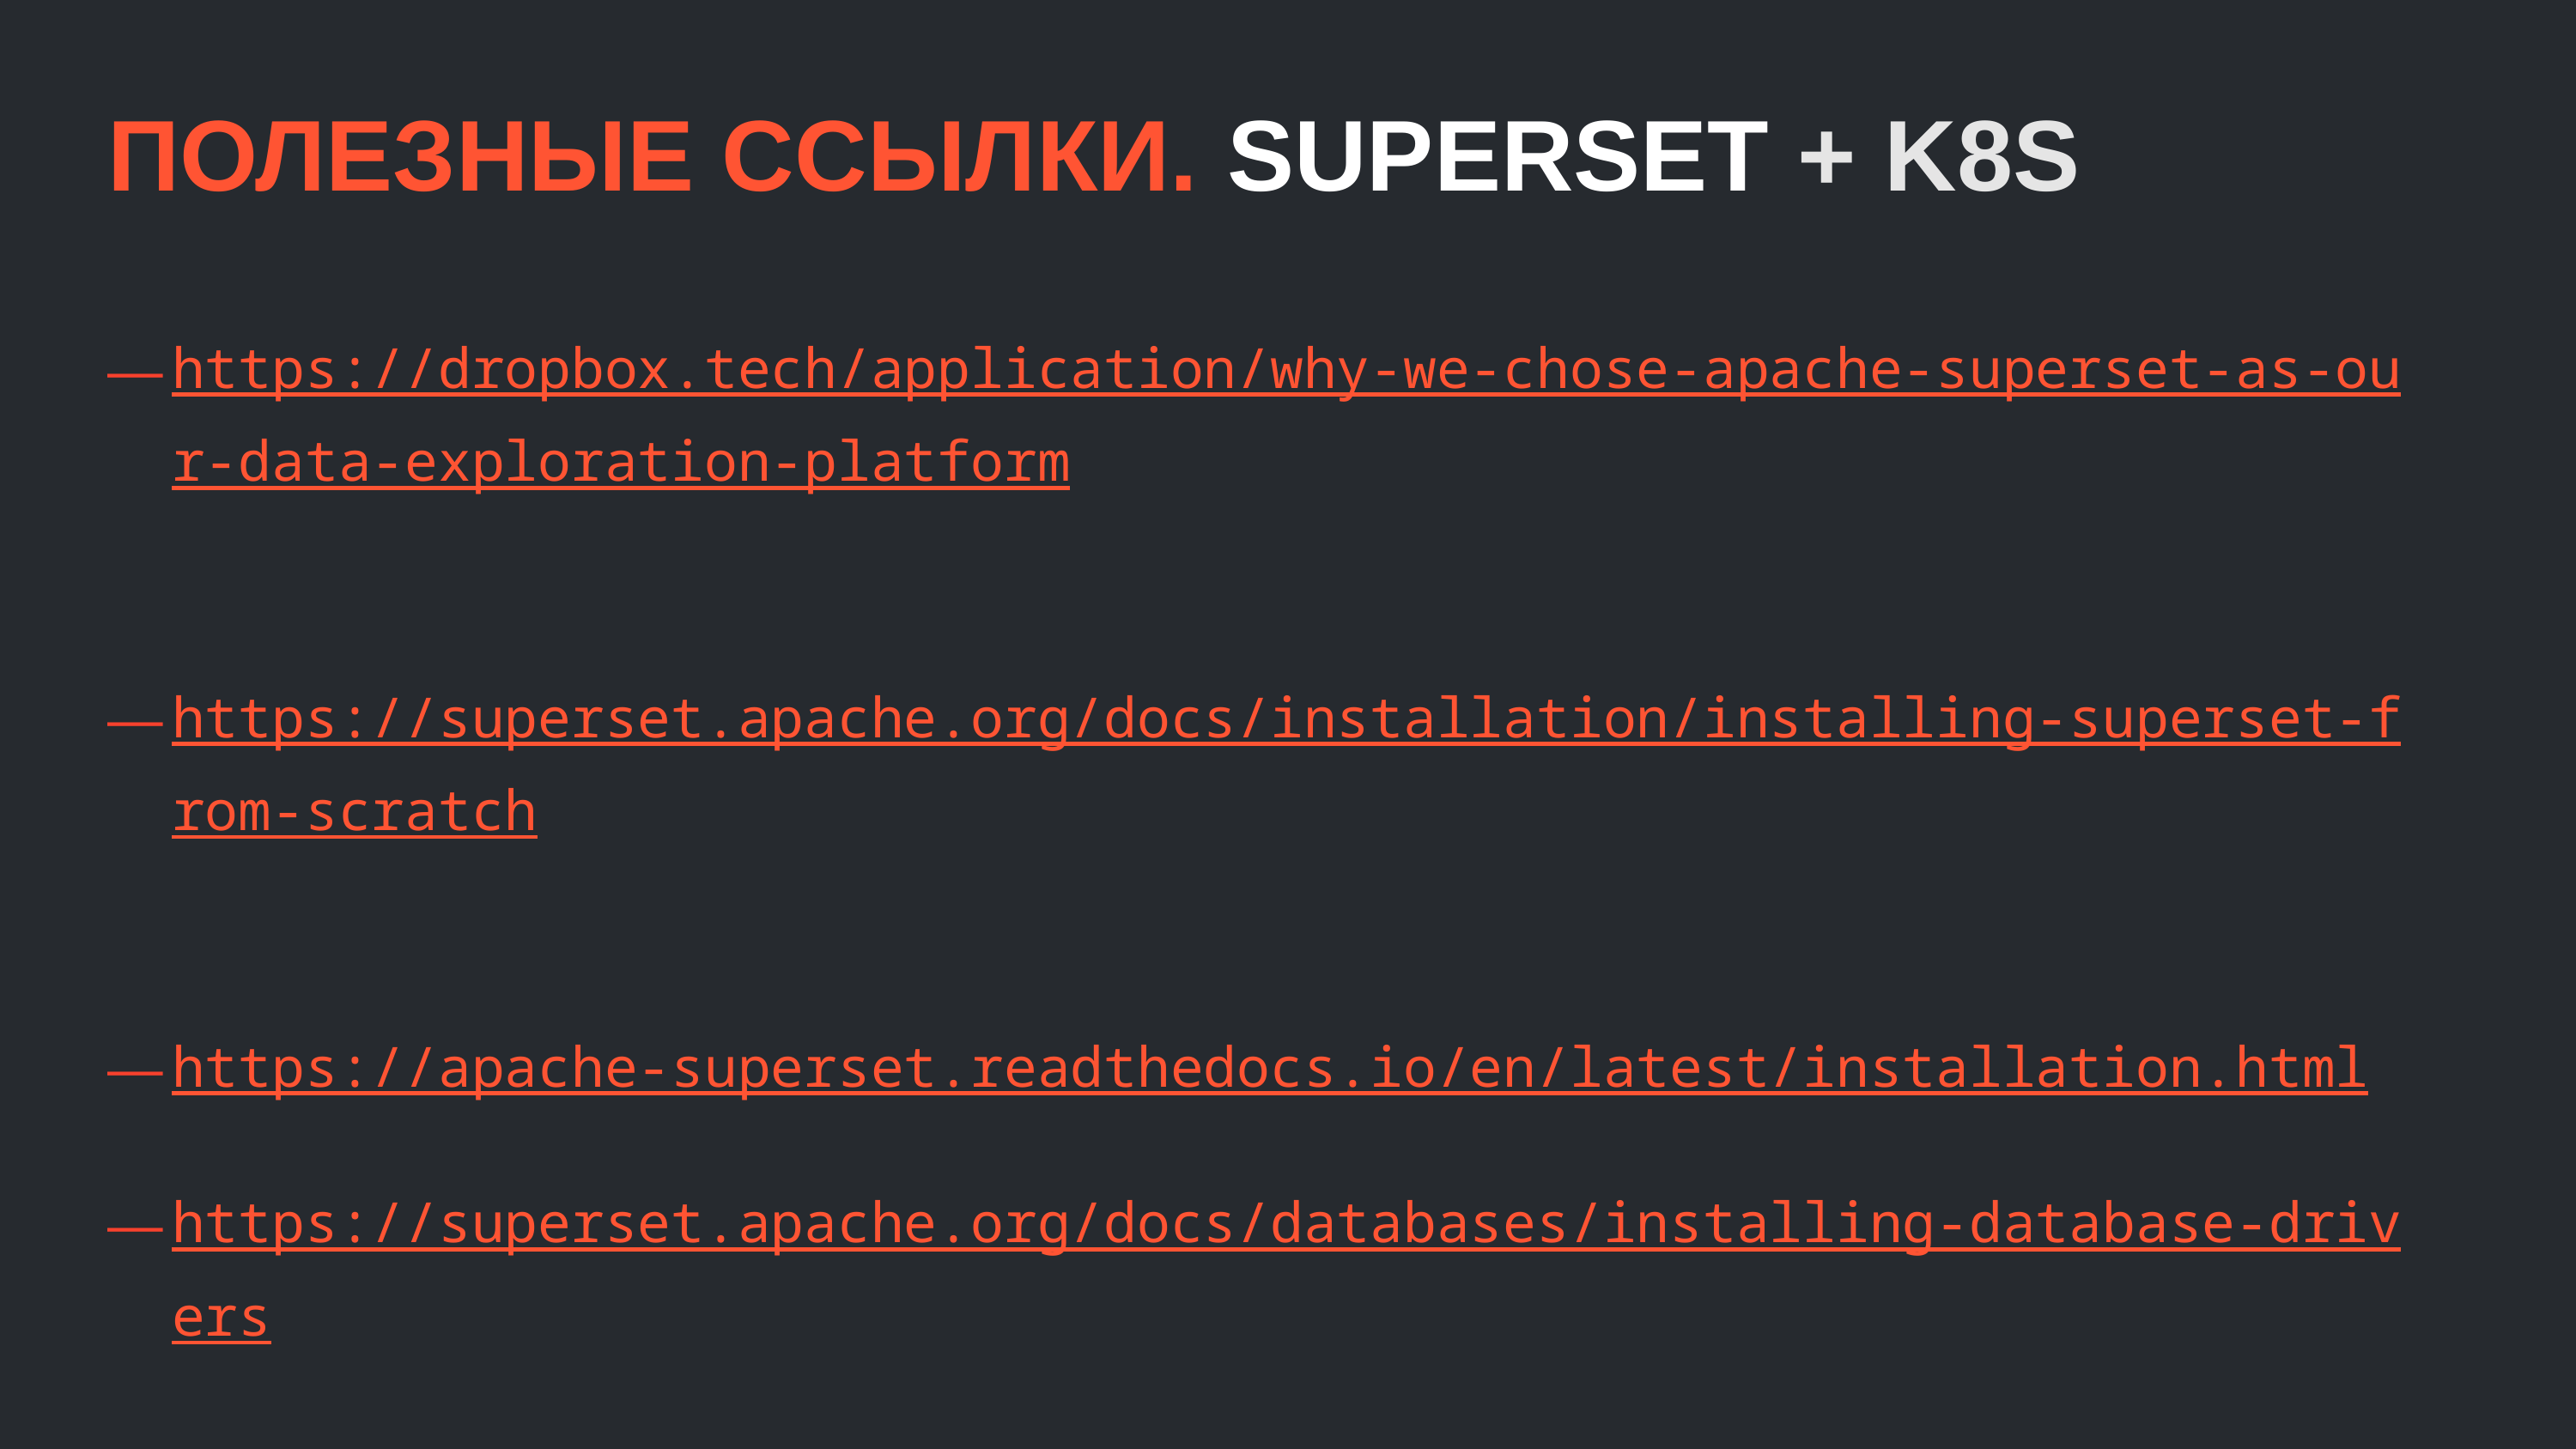

ПОЛЕЗНЫЕ ССЫЛКИ. SUPERSET + K8S

https://dropbox.tech/application/why-we-chose-apache-superset-as-our-data-exploration-platform
https://superset.apache.org/docs/installation/installing-superset-from-scratch
https://apache-superset.readthedocs.io/en/latest/installation.html
https://superset.apache.org/docs/databases/installing-database-drivers
https://www.metabase.com/docs/latest/operations-guide/running-metabase-on-kubernetes.html